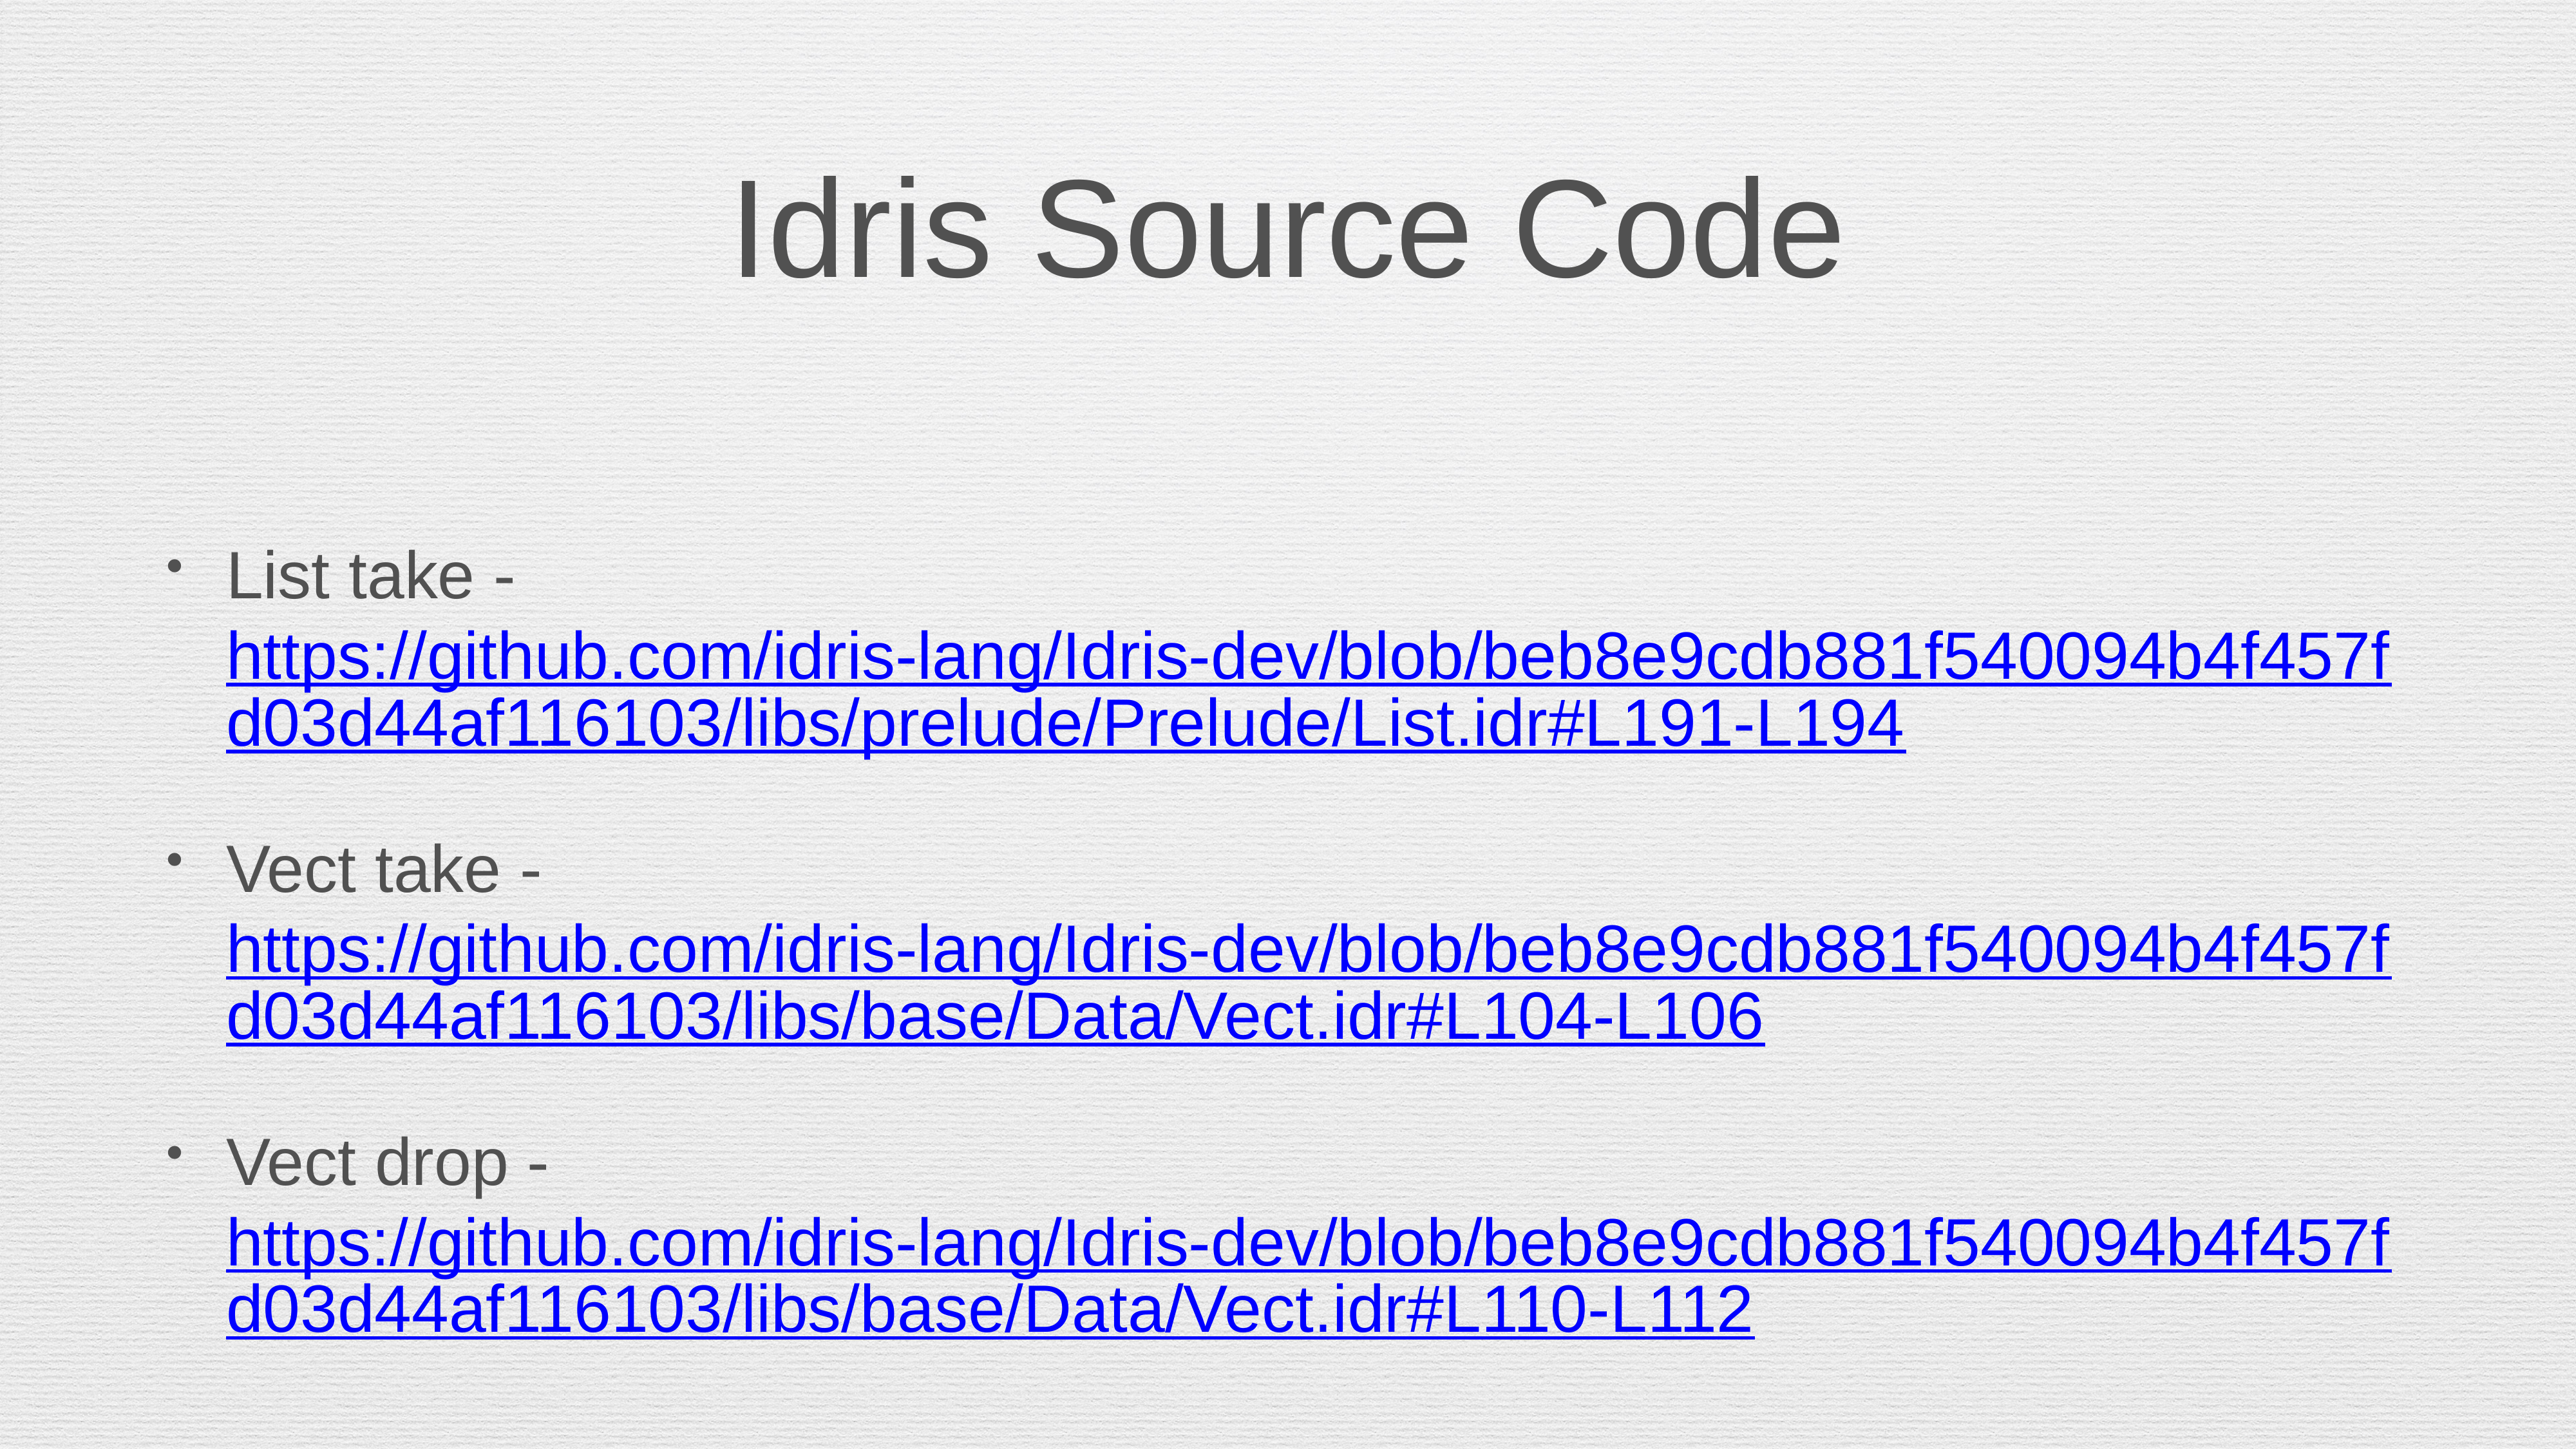

# Idris Source Code
List take - https://github.com/idris-lang/Idris-dev/blob/beb8e9cdb881f540094b4f457fd03d44af116103/libs/prelude/Prelude/List.idr#L191-L194
Vect take - https://github.com/idris-lang/Idris-dev/blob/beb8e9cdb881f540094b4f457fd03d44af116103/libs/base/Data/Vect.idr#L104-L106
Vect drop - https://github.com/idris-lang/Idris-dev/blob/beb8e9cdb881f540094b4f457fd03d44af116103/libs/base/Data/Vect.idr#L110-L112